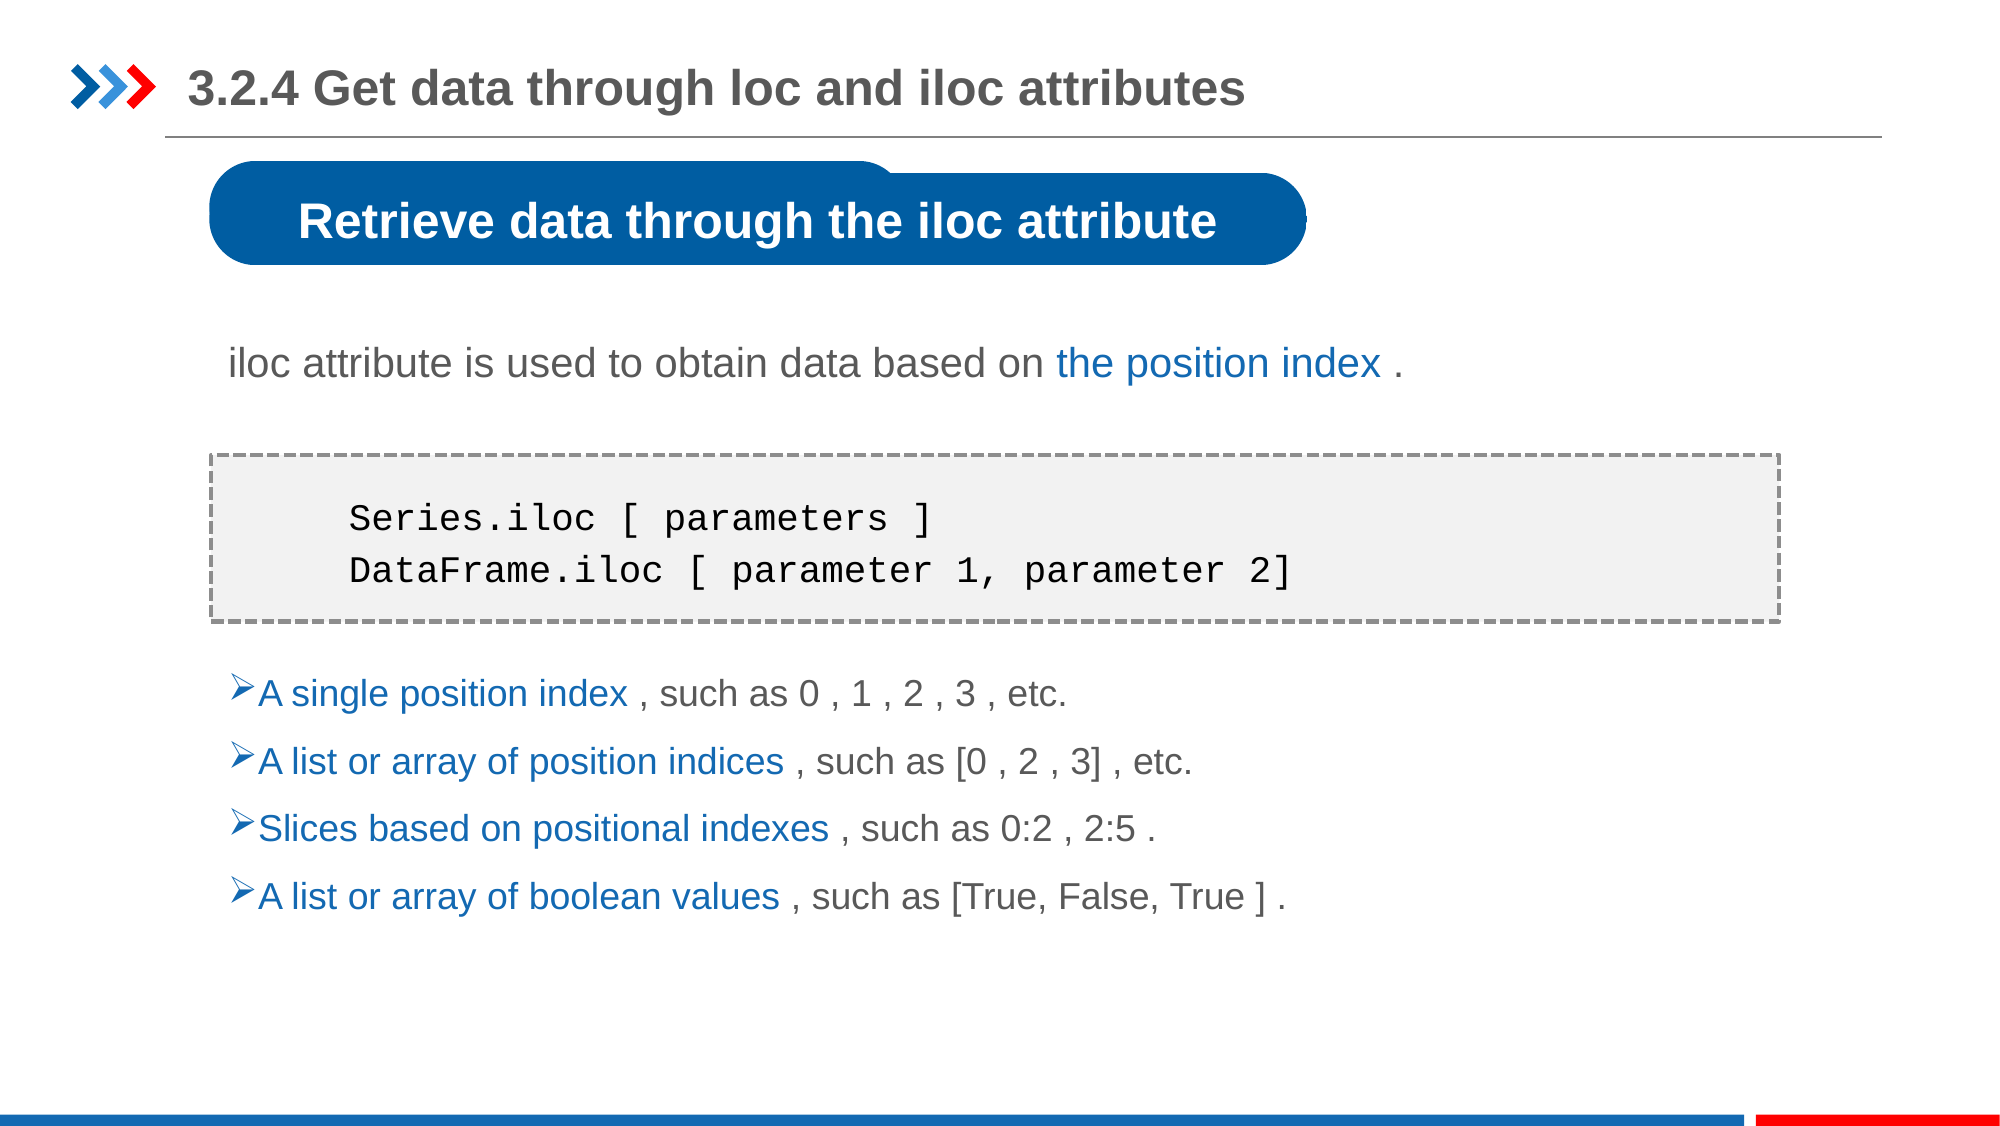

3.2.4 Get data through loc and iloc attributes
Get data
Retrieve data through the iloc attribute
iloc attribute is used to obtain data based on the position index .

Series.iloc [ parameters ]
DataFrame.iloc [ parameter 1, parameter 2]
A single position index , such as 0 , 1 , 2 , 3 , etc.
A list or array of position indices , such as [0 , 2 , 3] , etc.
Slices based on positional indexes , such as 0:2 , 2:5 .
A list or array of boolean values , such as [True, False, True ] .